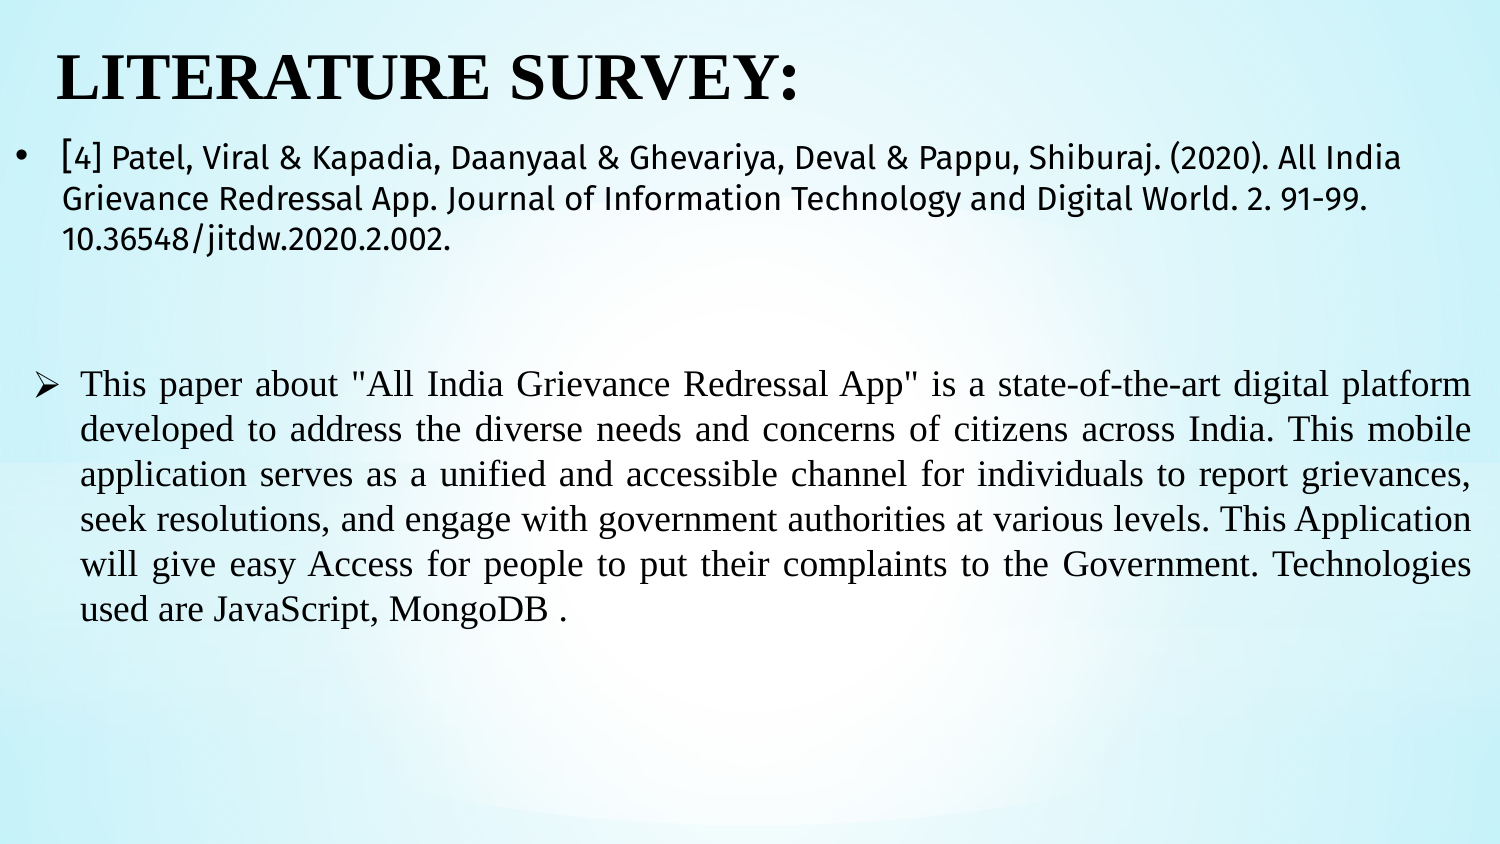

LITERATURE SURVEY:
[4] Patel, Viral & Kapadia, Daanyaal & Ghevariya, Deval & Pappu, Shiburaj. (2020). All India Grievance Redressal App. Journal of Information Technology and Digital World. 2. 91-99. 10.36548/jitdw.2020.2.002.
This paper about "All India Grievance Redressal App" is a state-of-the-art digital platform developed to address the diverse needs and concerns of citizens across India. This mobile application serves as a unified and accessible channel for individuals to report grievances, seek resolutions, and engage with government authorities at various levels. This Application will give easy Access for people to put their complaints to the Government. Technologies used are JavaScript, MongoDB .